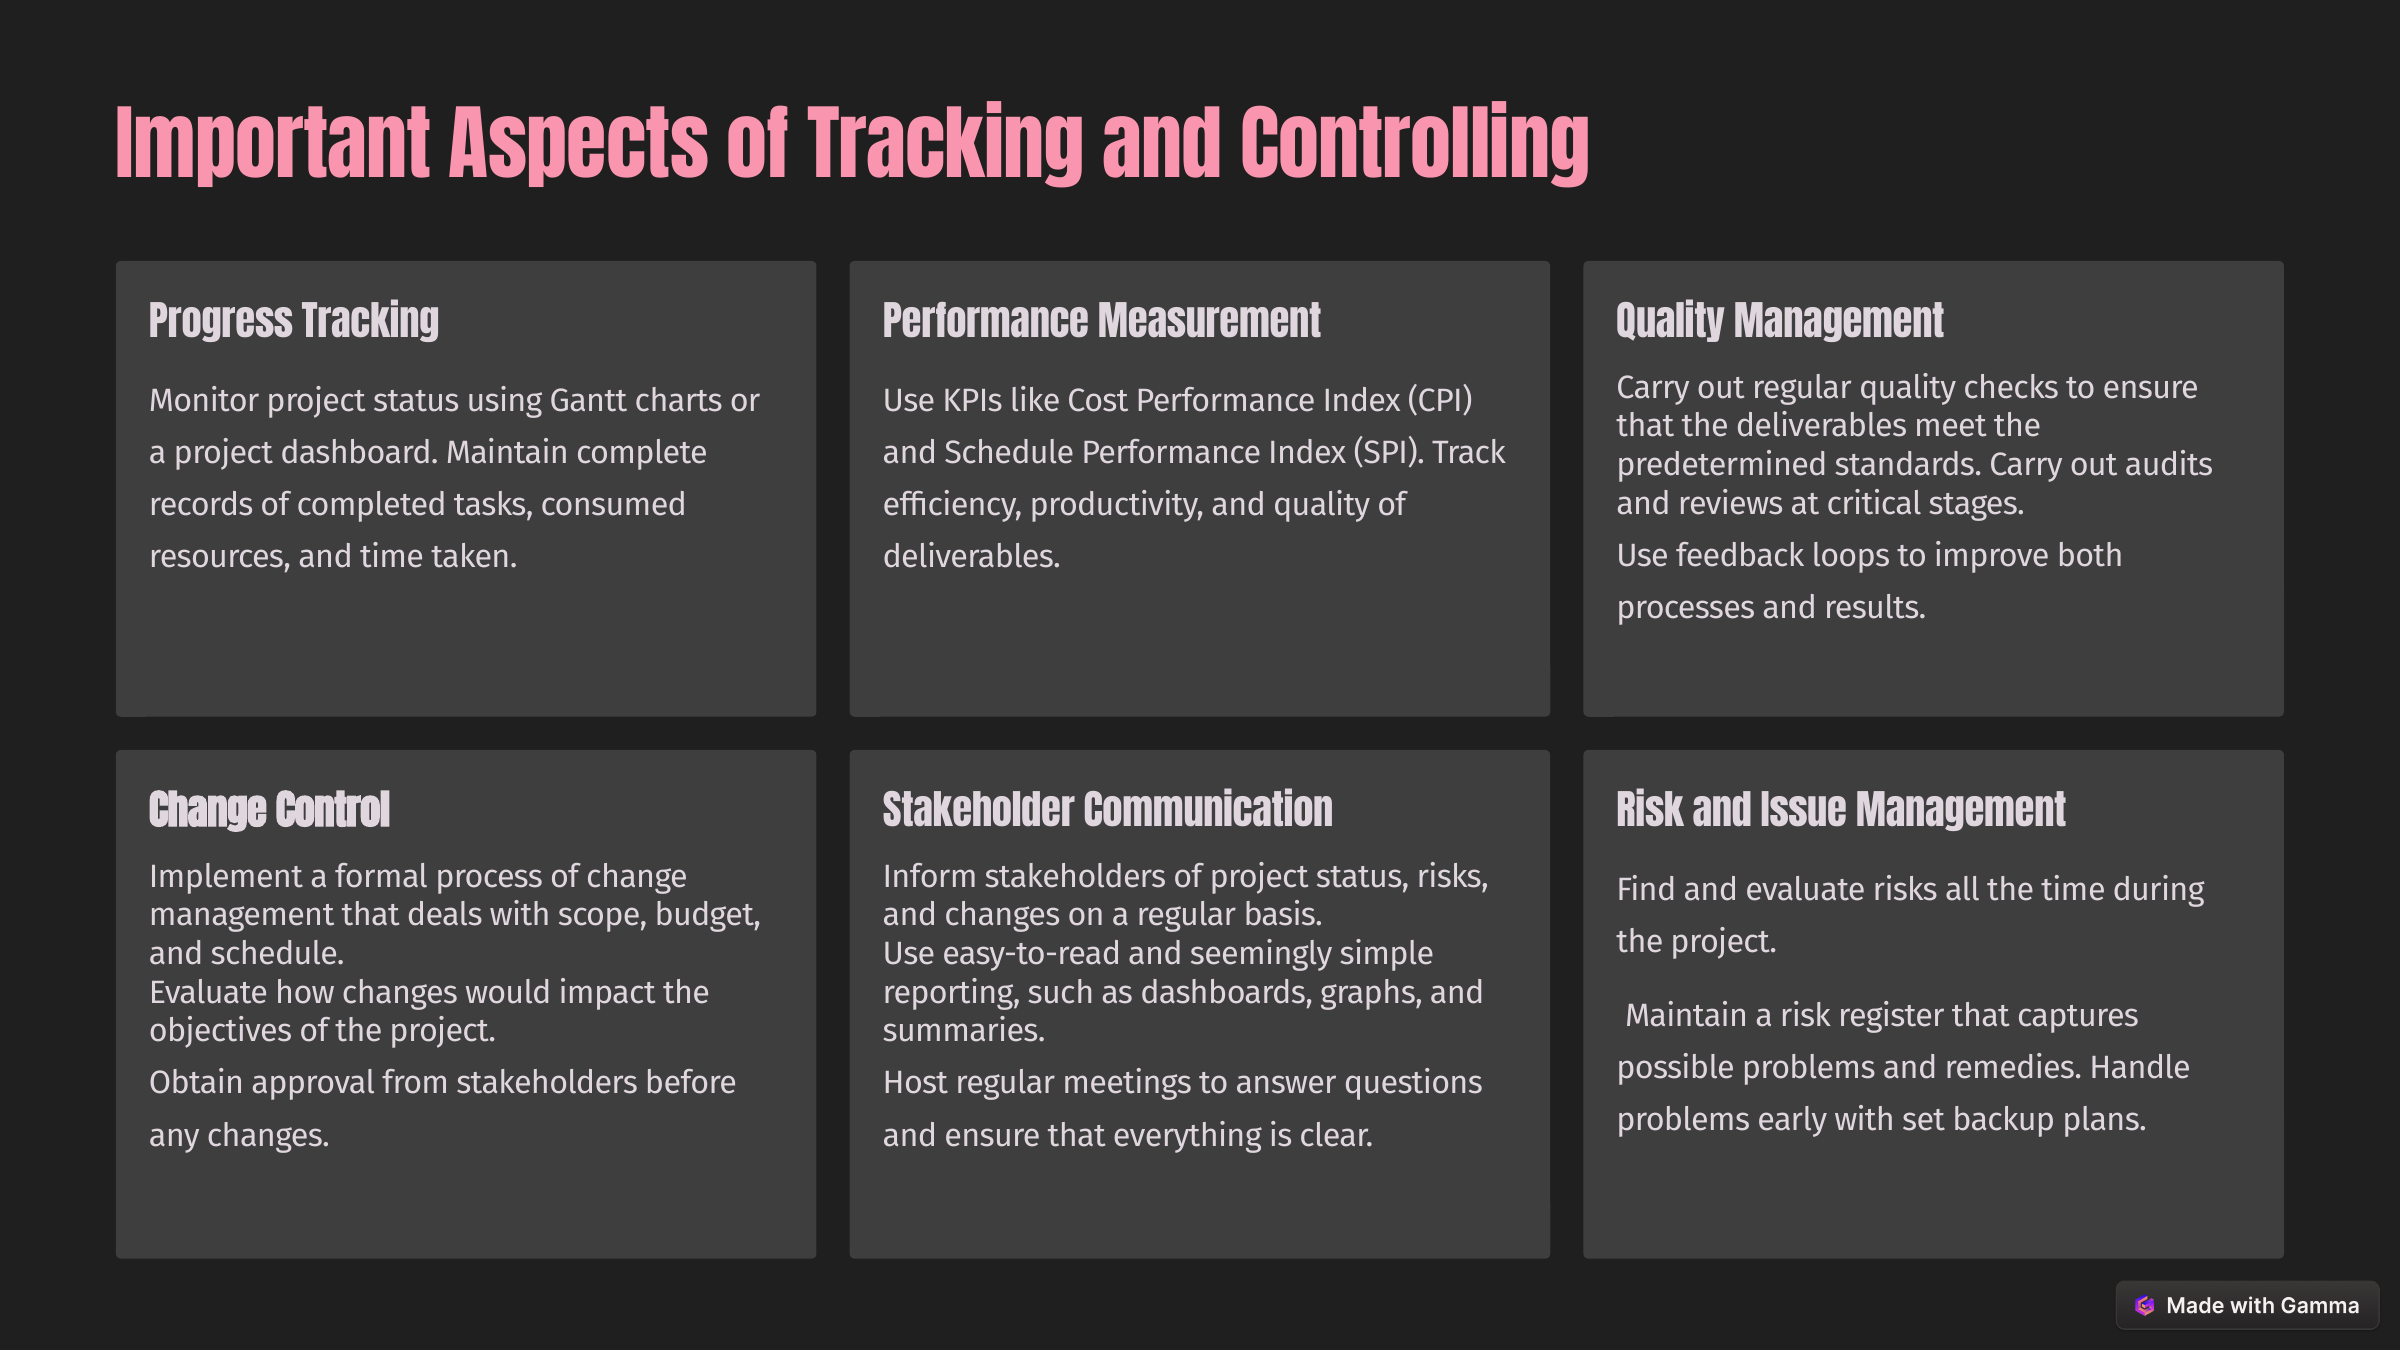

Important Aspects of Tracking and Controlling

Progress Tracking
Performance Measurement
Quality Management
Monitor project status using Gantt charts or a project dashboard. Maintain complete records of completed tasks, consumed resources, and time taken.
Use KPIs like Cost Performance Index (CPI) and Schedule Performance Index (SPI). Track efficiency, productivity, and quality of deliverables.
Carry out regular quality checks to ensure that the deliverables meet the predetermined standards. Carry out audits and reviews at critical stages.
Use feedback loops to improve both processes and results.

Change Control
Stakeholder Communication
Risk and Issue Management
Implement a formal process of change management that deals with scope, budget, and schedule.
Evaluate how changes would impact the objectives of the project.
Obtain approval from stakeholders before any changes.
Inform stakeholders of project status, risks, and changes on a regular basis.
Use easy-to-read and seemingly simple reporting, such as dashboards, graphs, and summaries.
Host regular meetings to answer questions and ensure that everything is clear.
Find and evaluate risks all the time during the project.
 Maintain a risk register that captures possible problems and remedies. Handle problems early with set backup plans.